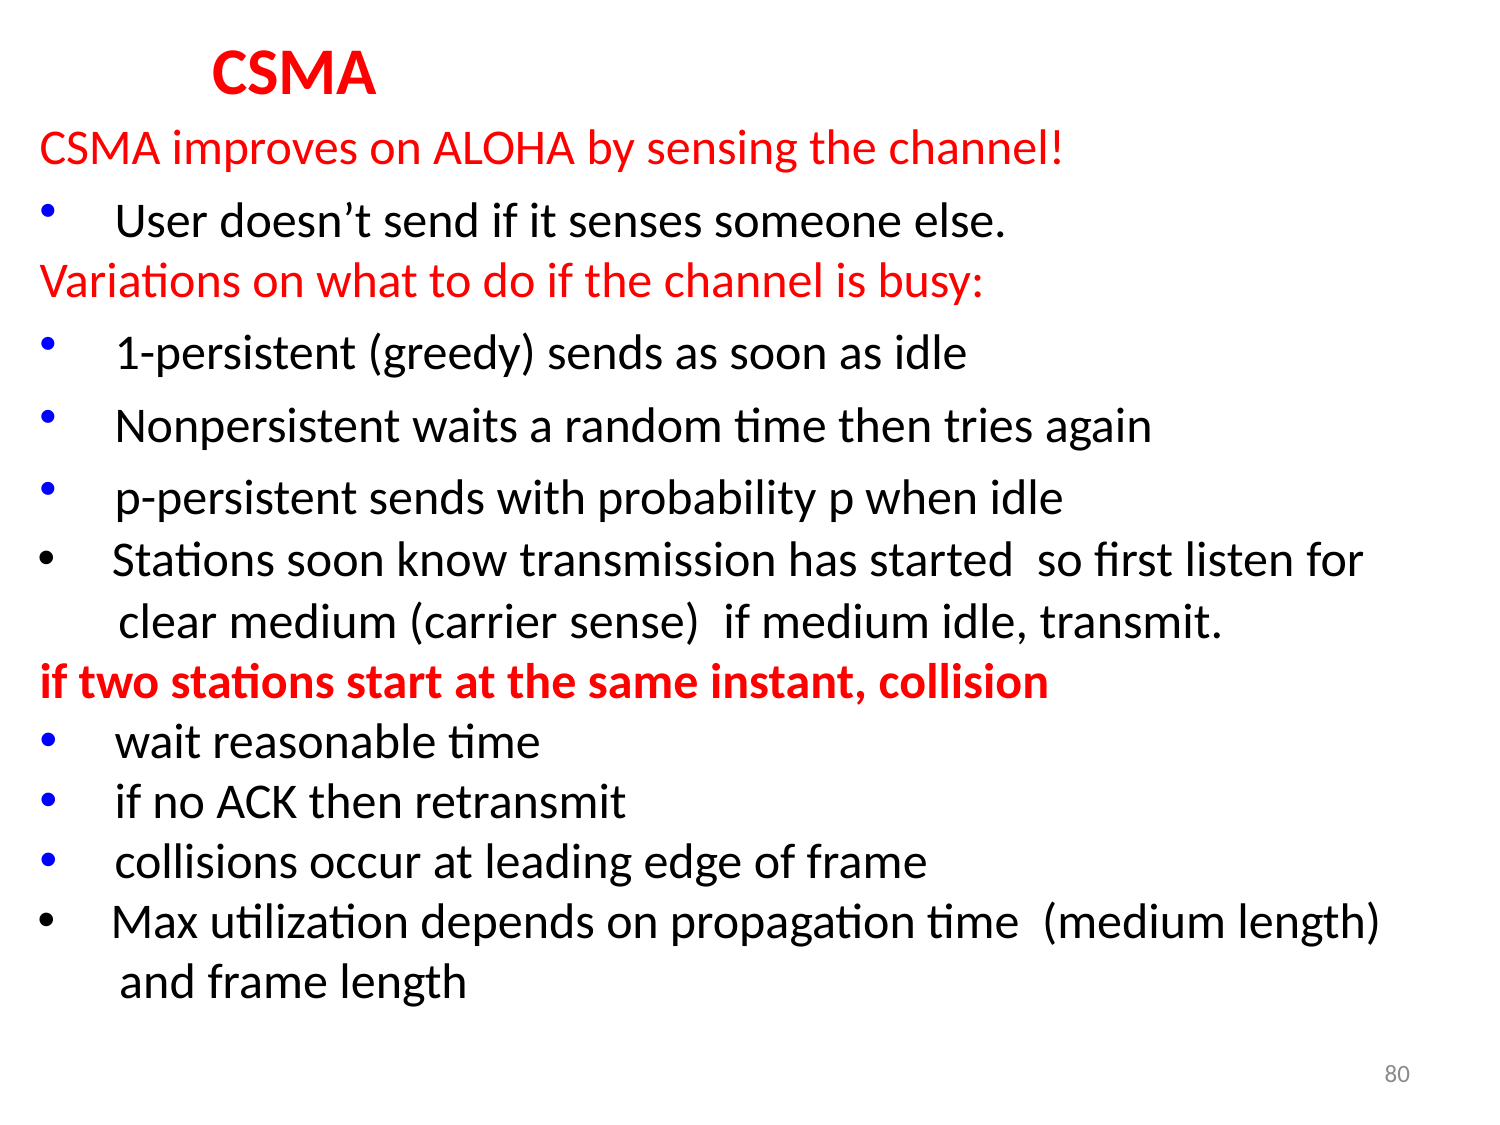

# CSMA
CSMA improves on ALOHA by sensing the channel!
User doesn’t send if it senses someone else.
Variations on what to do if the channel is busy:
1-persistent (greedy) sends as soon as idle
Nonpersistent waits a random time then tries again
p-persistent sends with probability p when idle
     Stations soon know transmission has started  so first listen for
       clear medium (carrier sense)  if medium idle, transmit.
if two stations start at the same instant, collision
wait reasonable time
if no ACK then retransmit
collisions occur at leading edge of frame
     Max utilization depends on propagation time  (medium length)
       and frame length

80